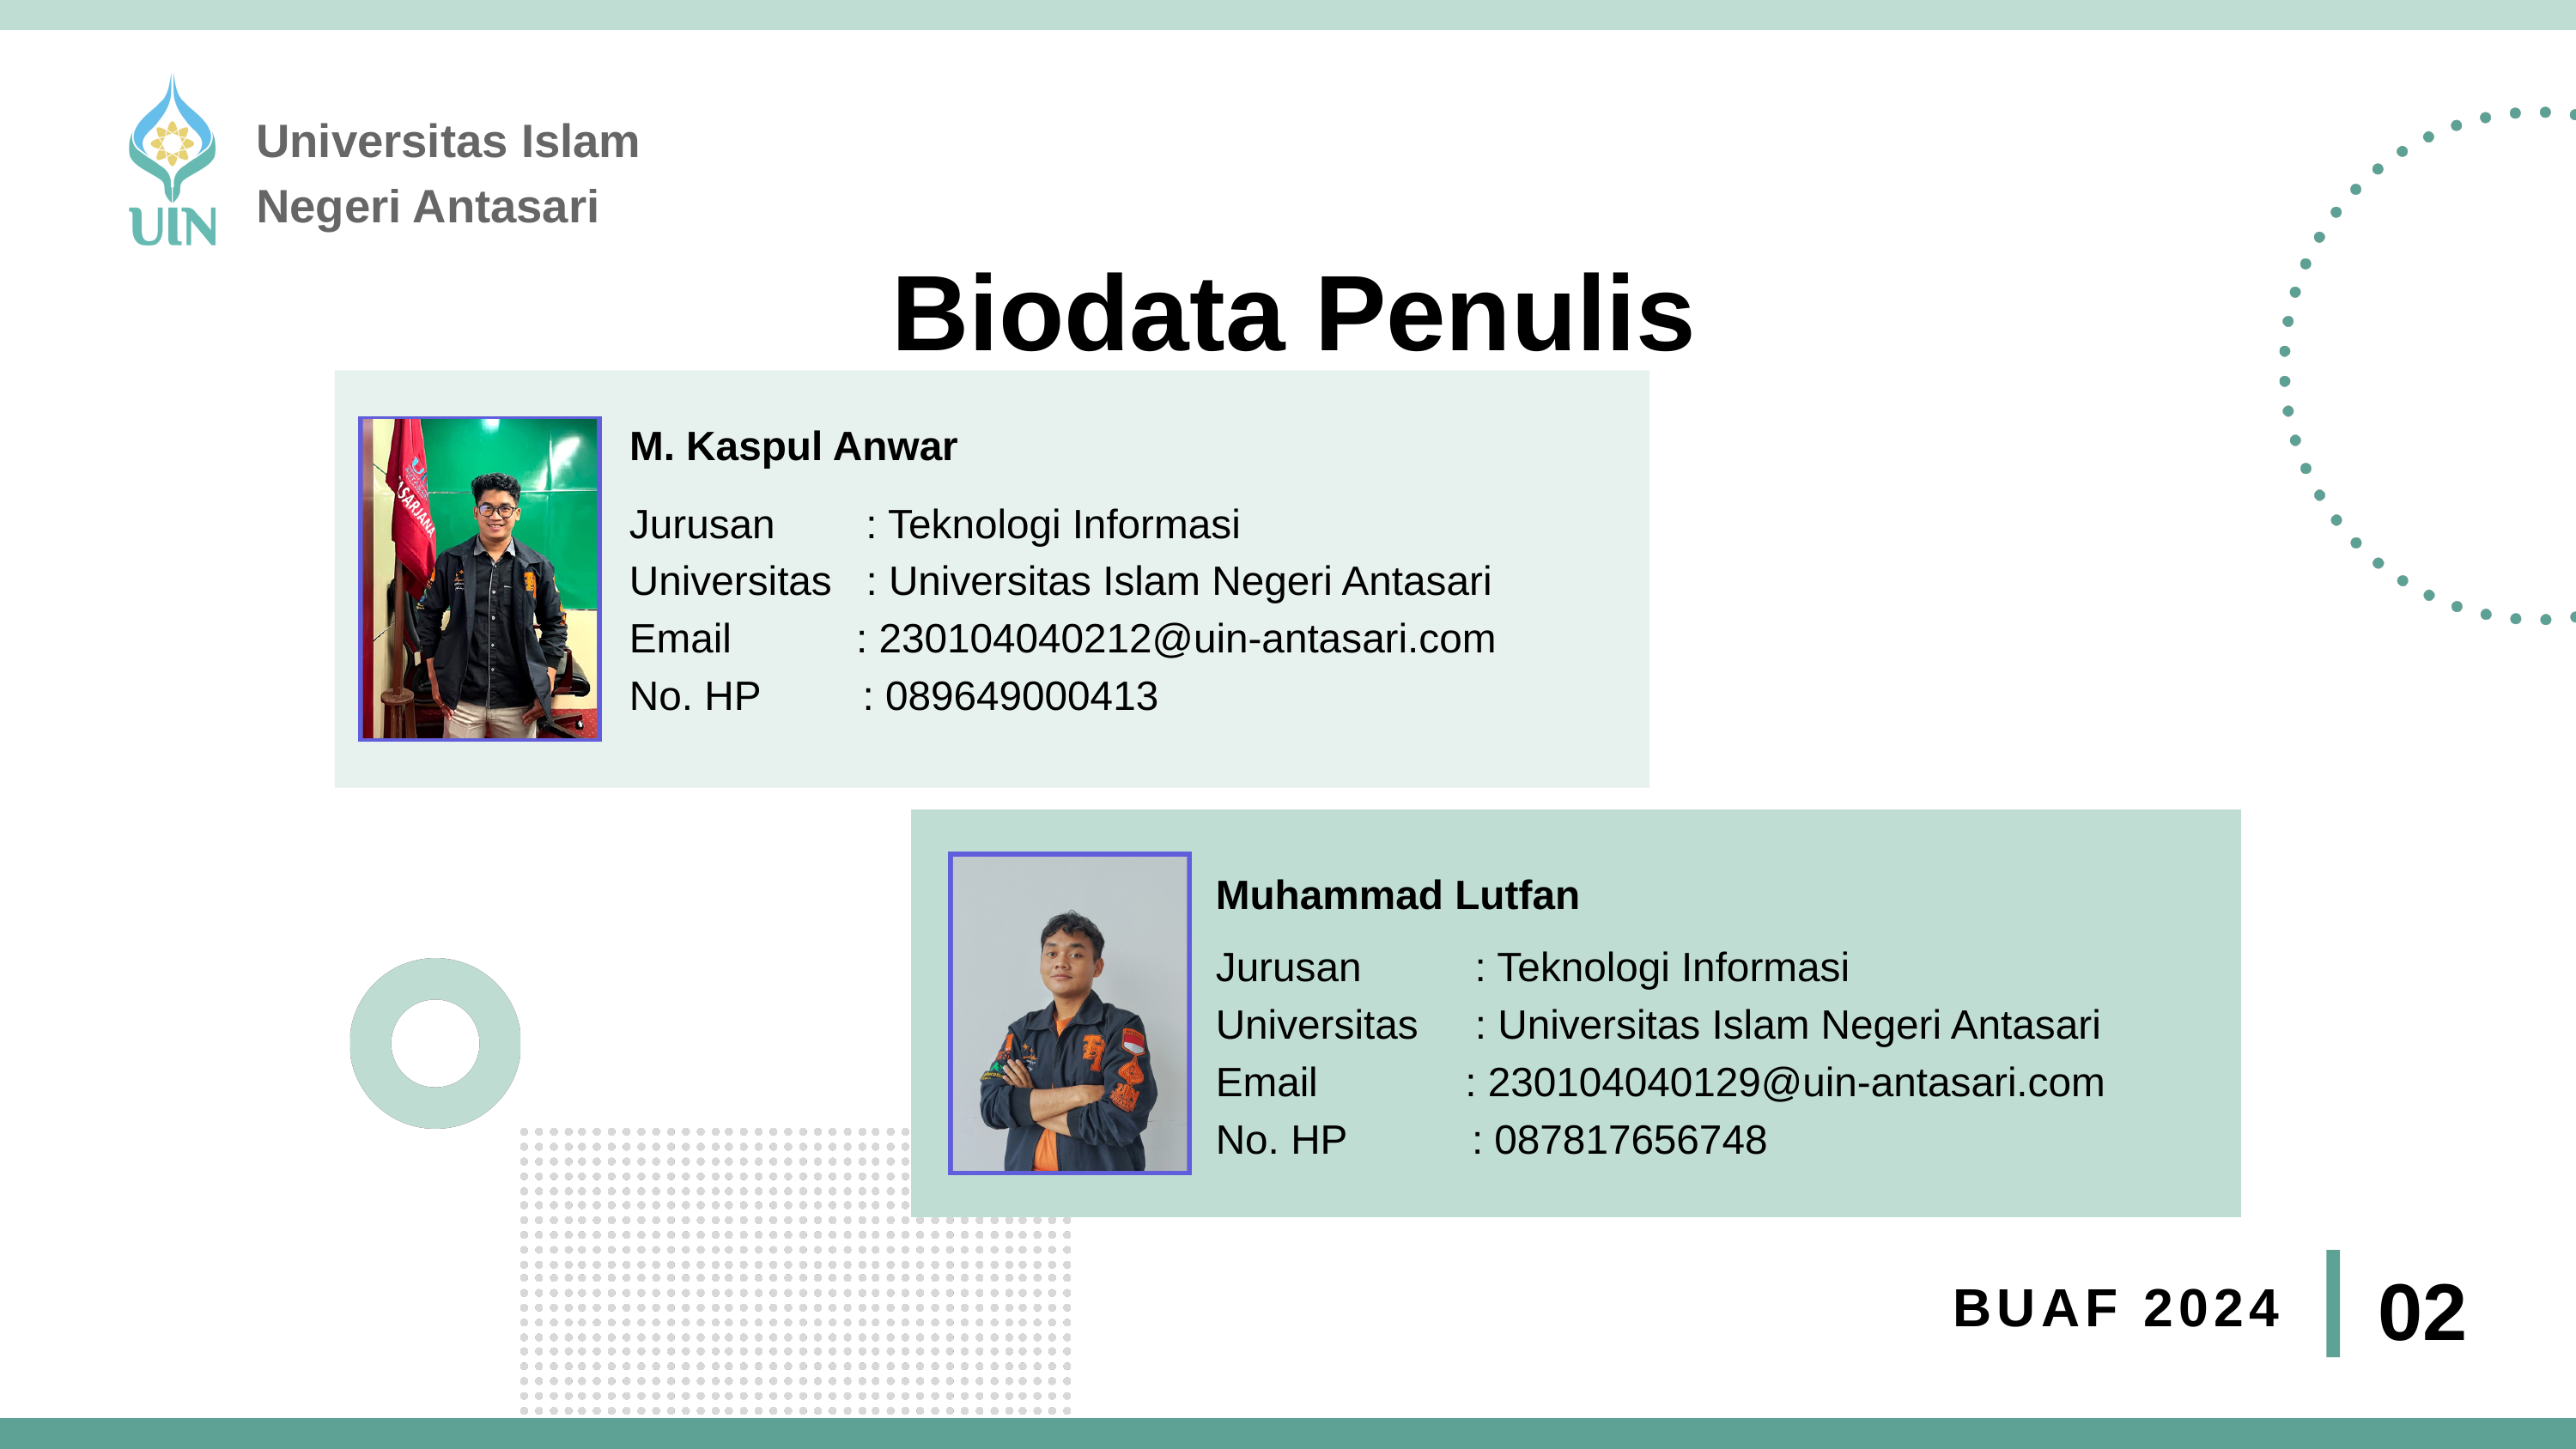

Universitas Islam Negeri Antasari

Biodata Penulis

M. Kaspul Anwar

Jurusan        : Teknologi Informasi
Universitas   : Universitas Islam Negeri Antasari
Email           : 230104040212@uin-antasari.com
No. HP         : 089649000413

Muhammad Lutfan
Jurusan          : Teknologi Informasi
Universitas     : Universitas Islam Negeri Antasari
Email             : 230104040129@uin-antasari.com
No. HP           : 087817656748

02

BUAF 2024